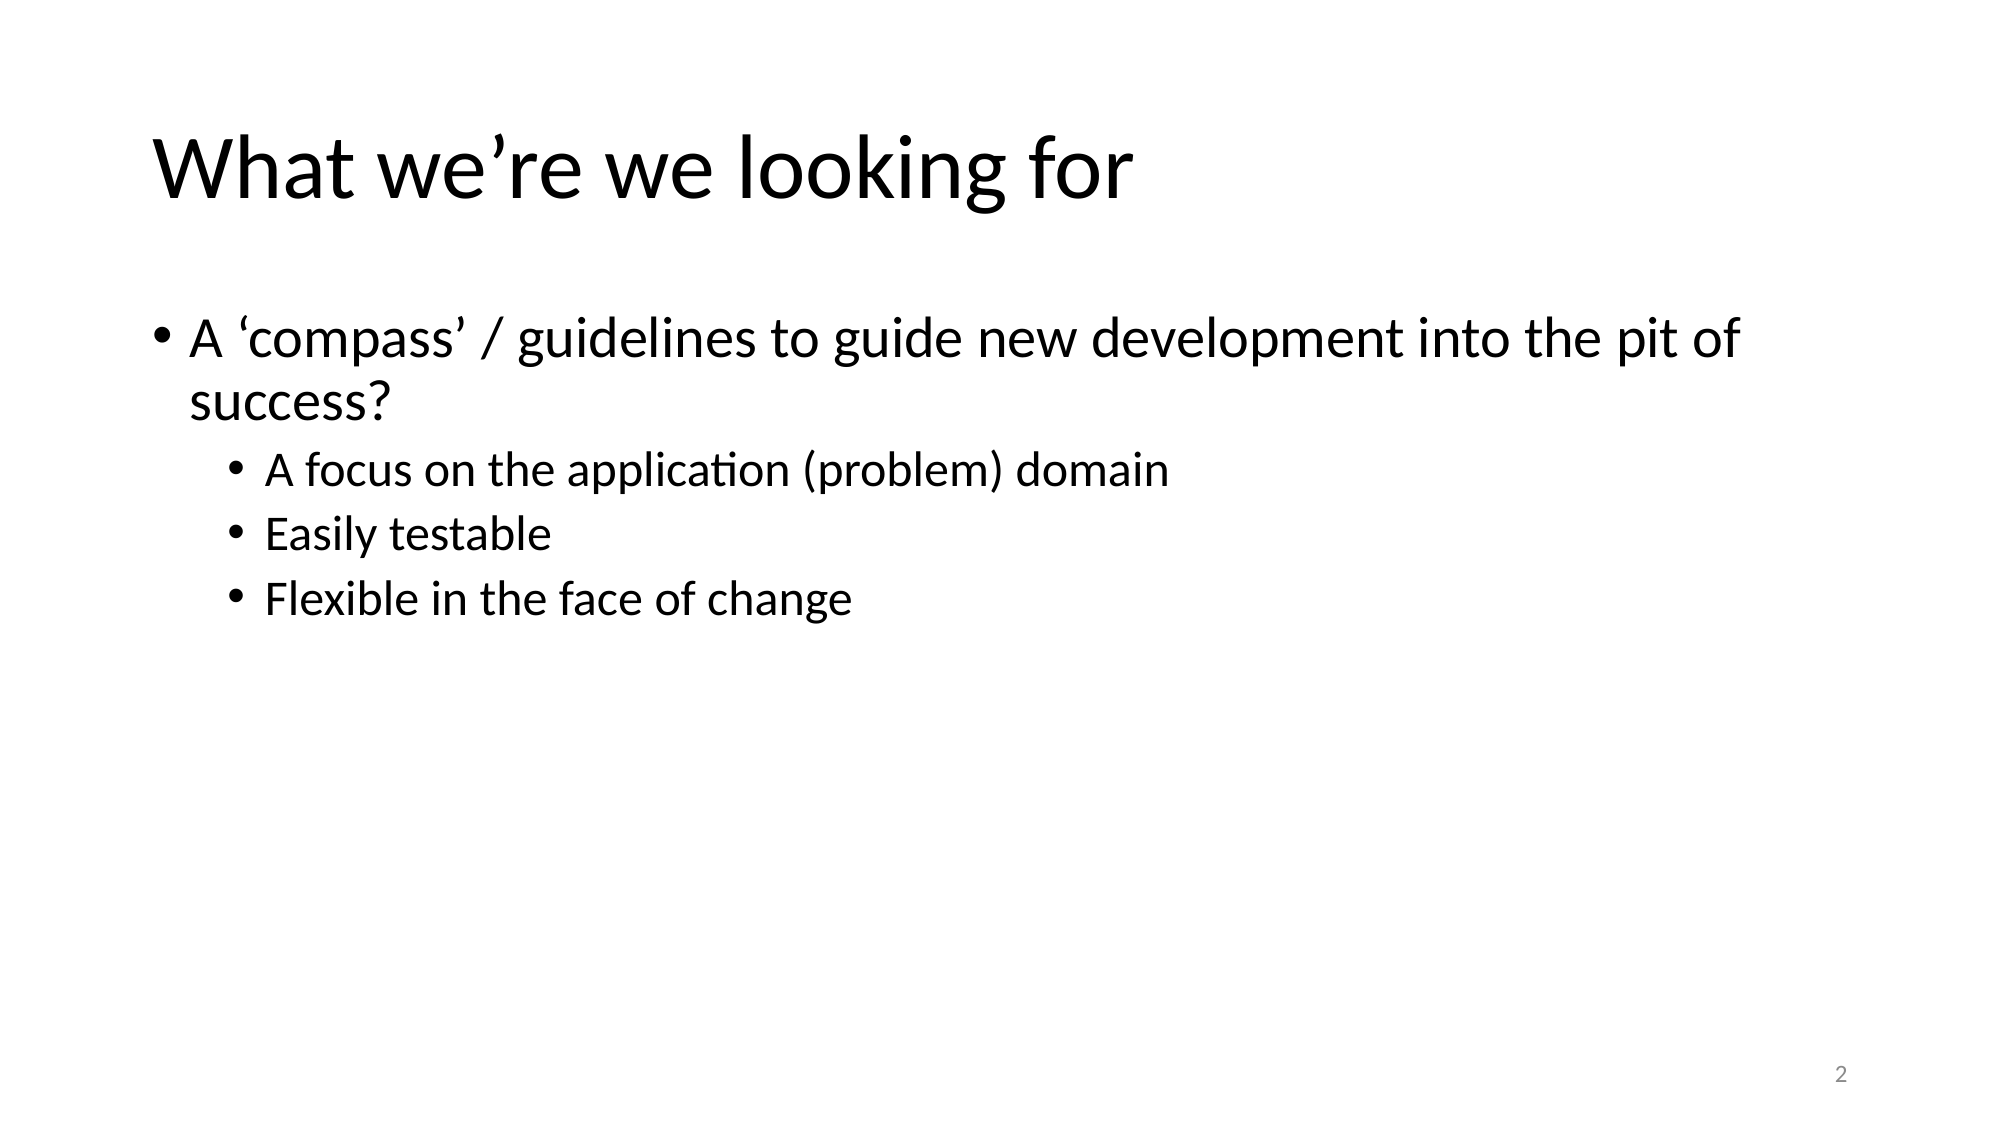

# What we’re we looking for
A ‘compass’ / guidelines to guide new development into the pit of success?
A focus on the application (problem) domain
Easily testable
Flexible in the face of change

2